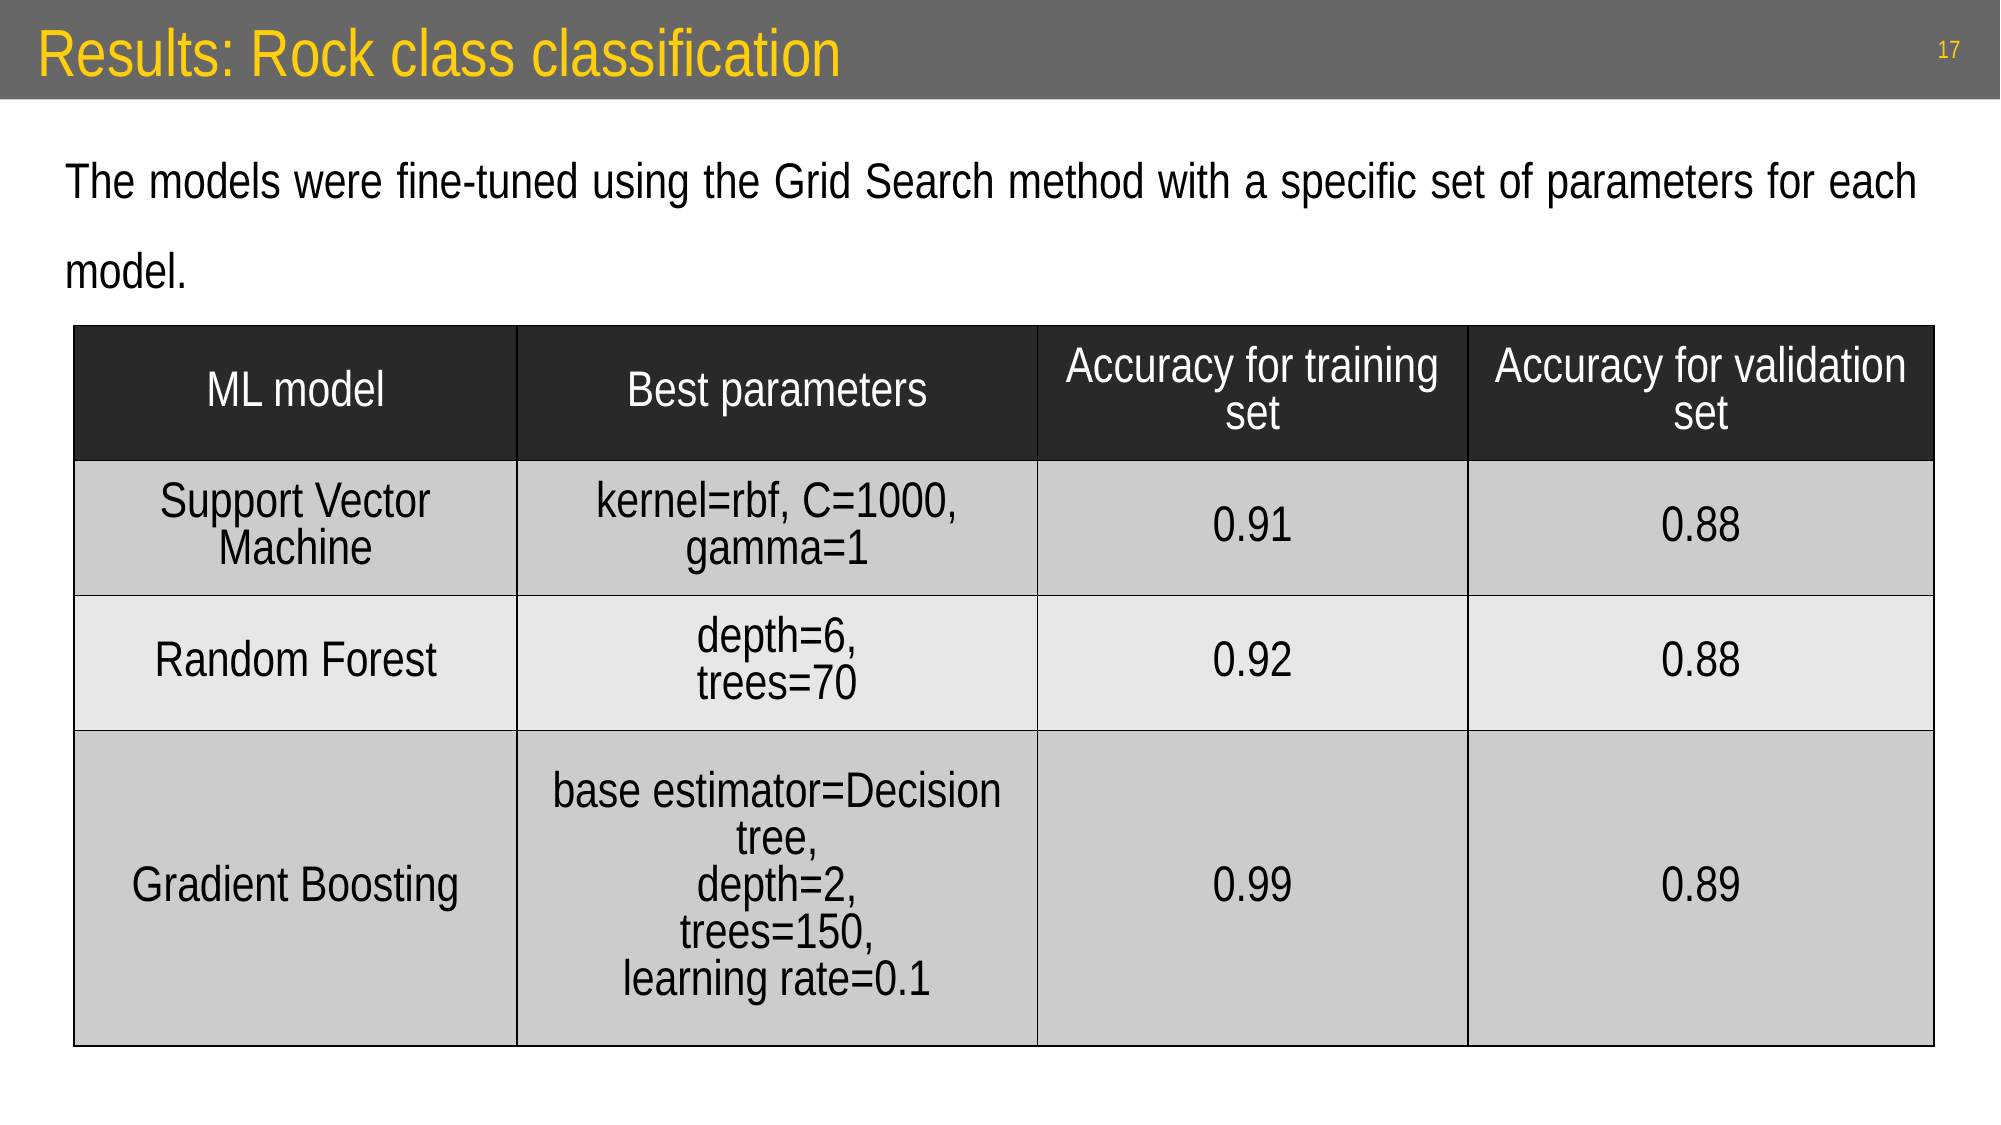

# Results: Rock class classification
17
The models were fine-tuned using the Grid Search method with a specific set of parameters for each model.
| ML model | Best parameters | Accuracy for training set | Accuracy for validation set |
| --- | --- | --- | --- |
| Support Vector Machine | kernel=rbf, C=1000, gamma=1 | 0.91 | 0.88 |
| Random Forest | depth=6, trees=70 | 0.92 | 0.88 |
| Gradient Boosting | base estimator=Decision tree, depth=2, trees=150, learning rate=0.1 | 0.99 | 0.89 |